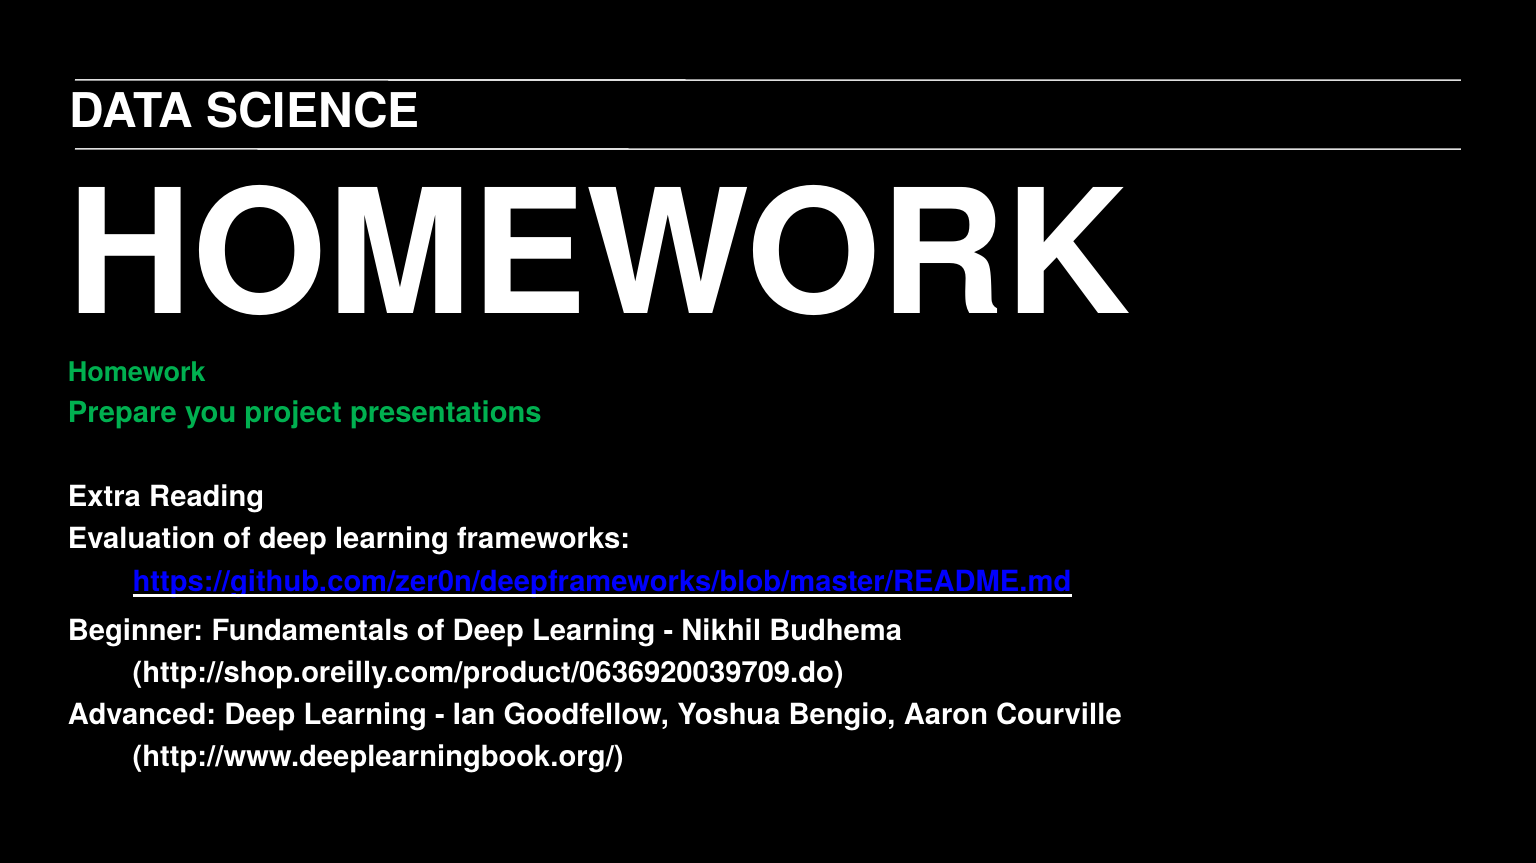

DATA SCIENCE

HOMEWORK
Homework
Prepare you project presentations

Extra Reading
Evaluation of deep learning frameworks: https://github.com/zer0n/deepframeworks/blob/master/README.md
Beginner: Fundamentals of Deep Learning - Nikhil Budhema (http://shop.oreilly.com/product/0636920039709.do)
Advanced: Deep Learning - Ian Goodfellow, Yoshua Bengio, Aaron Courville (http://www.deeplearningbook.org/)